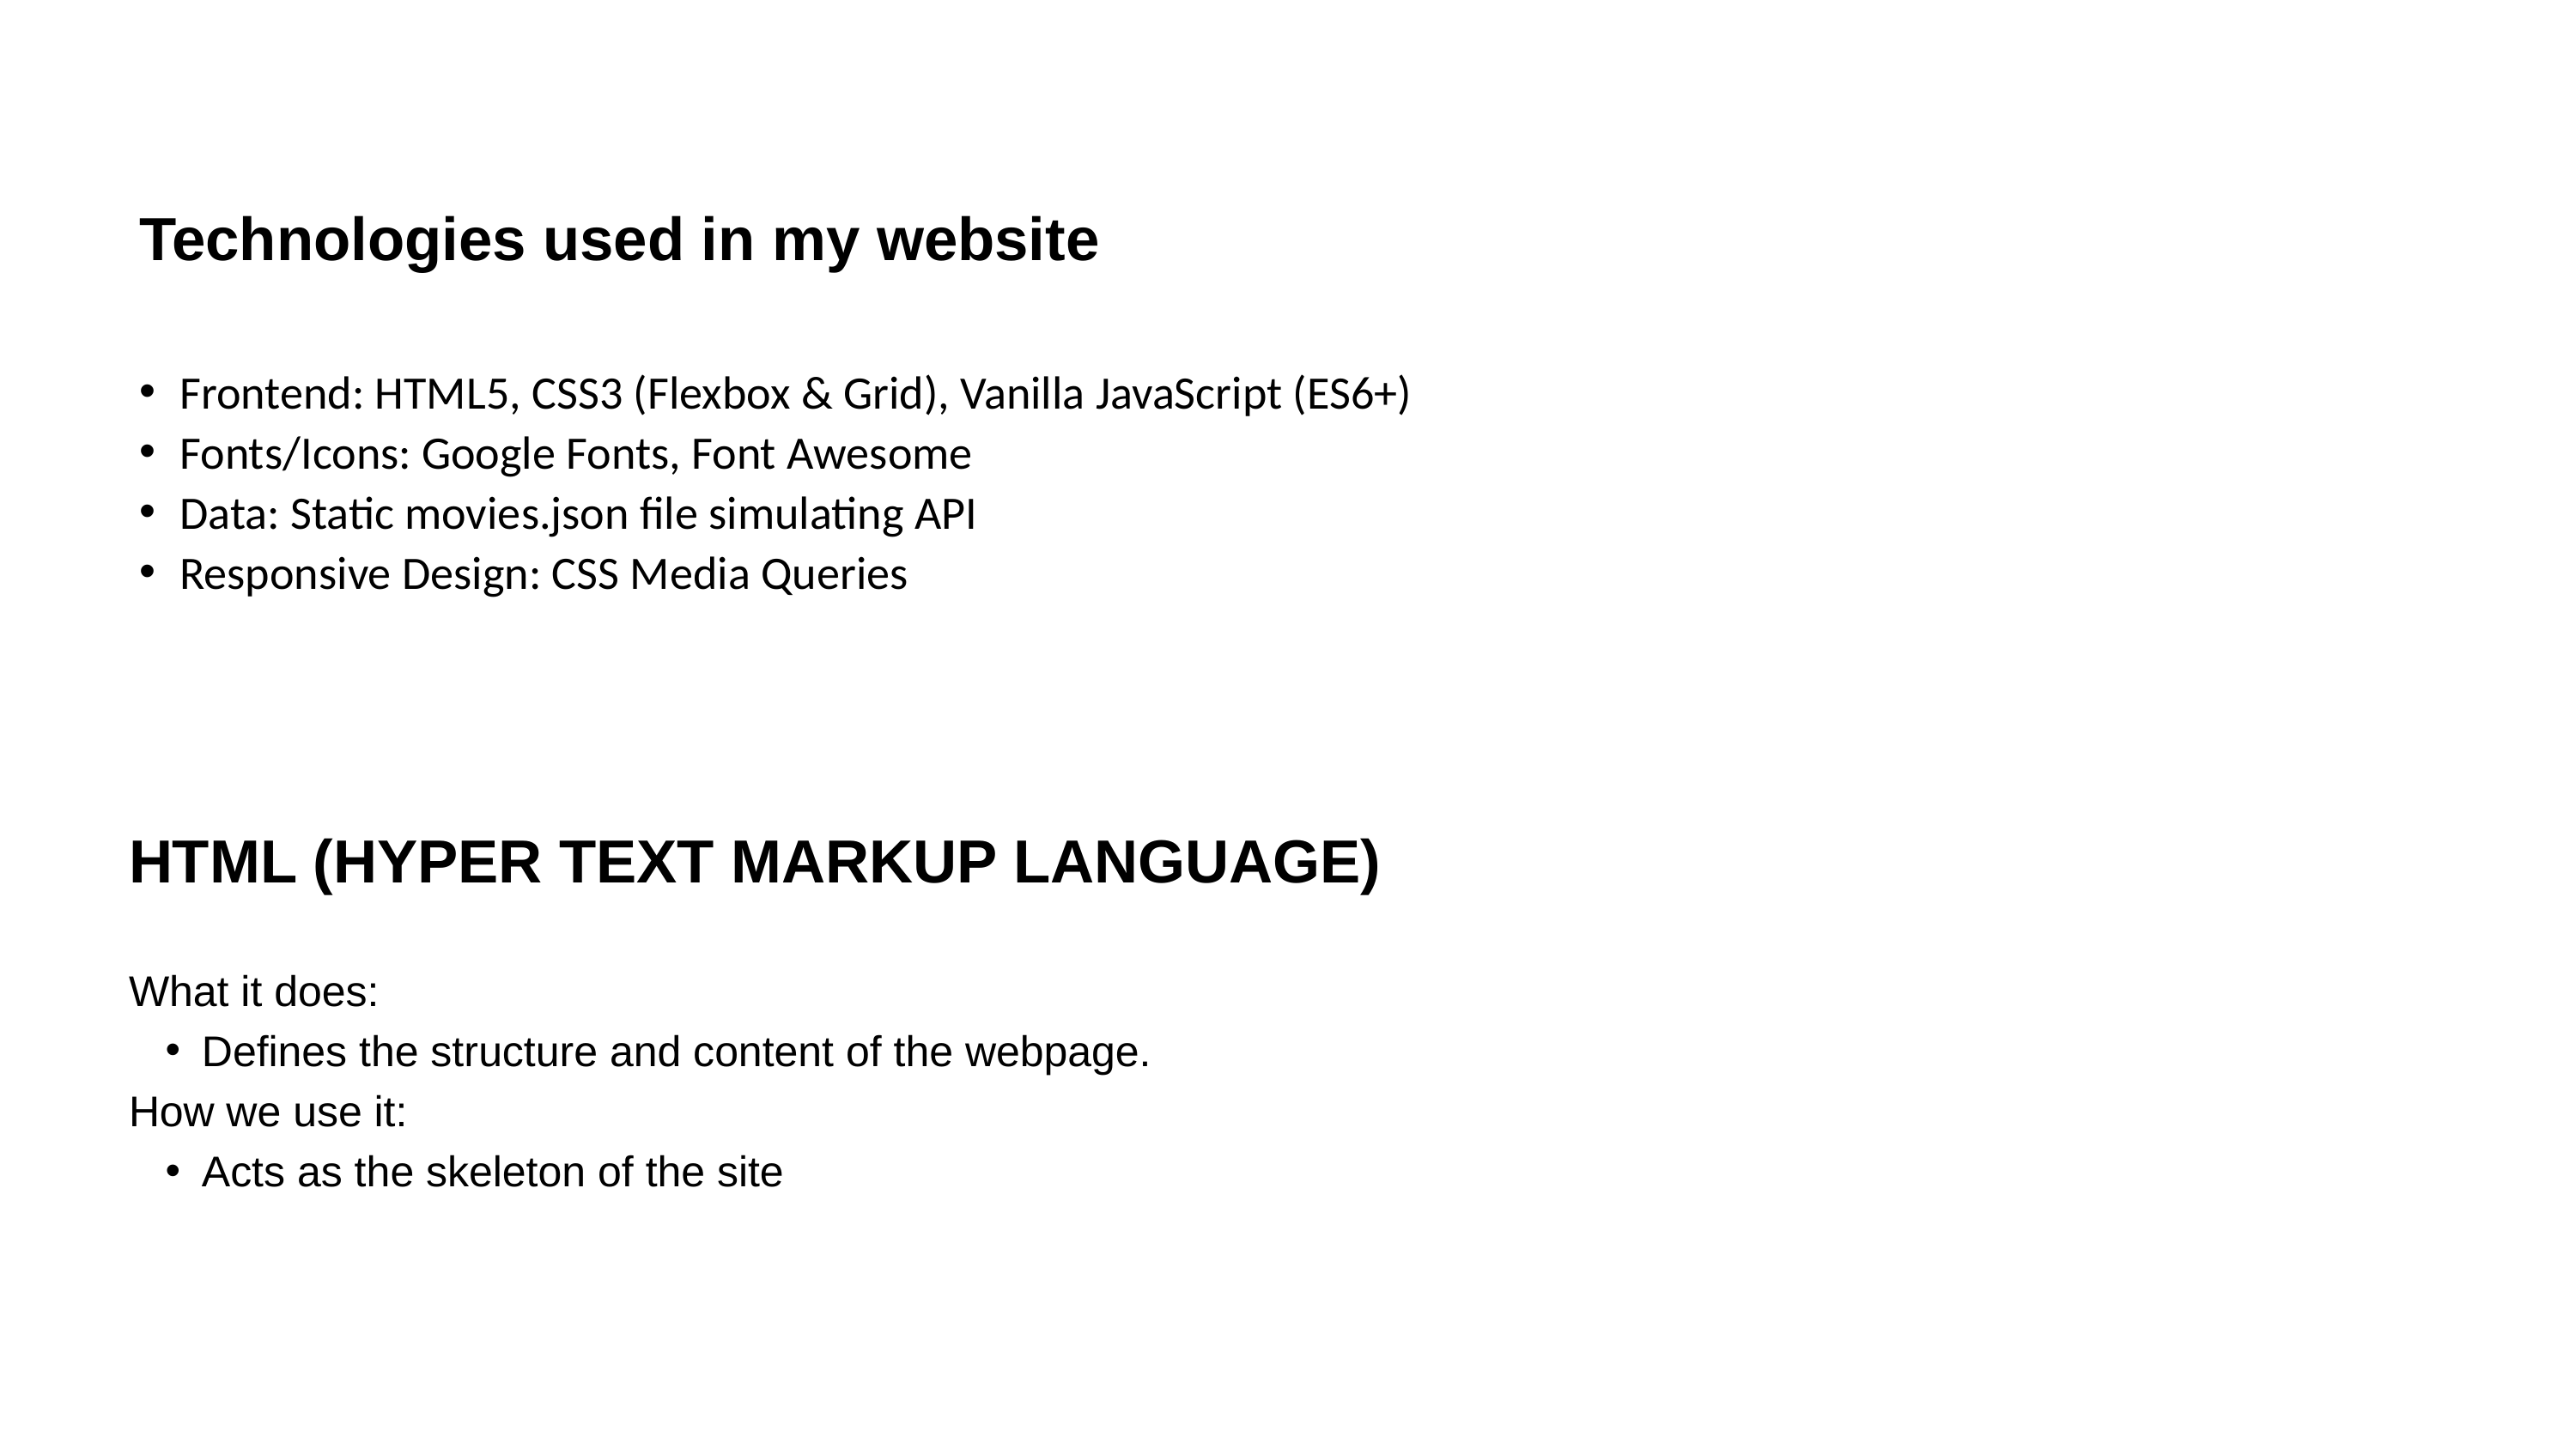

Technologies used in my website

Frontend: HTML5, CSS3 (Flexbox & Grid), Vanilla JavaScript (ES6+)
Fonts/Icons: Google Fonts, Font Awesome
Data: Static movies.json file simulating API
Responsive Design: CSS Media Queries
HTML (HYPER TEXT MARKUP LANGUAGE)

What it does:
Defines the structure and content of the webpage.
How we use it:
Acts as the skeleton of the site